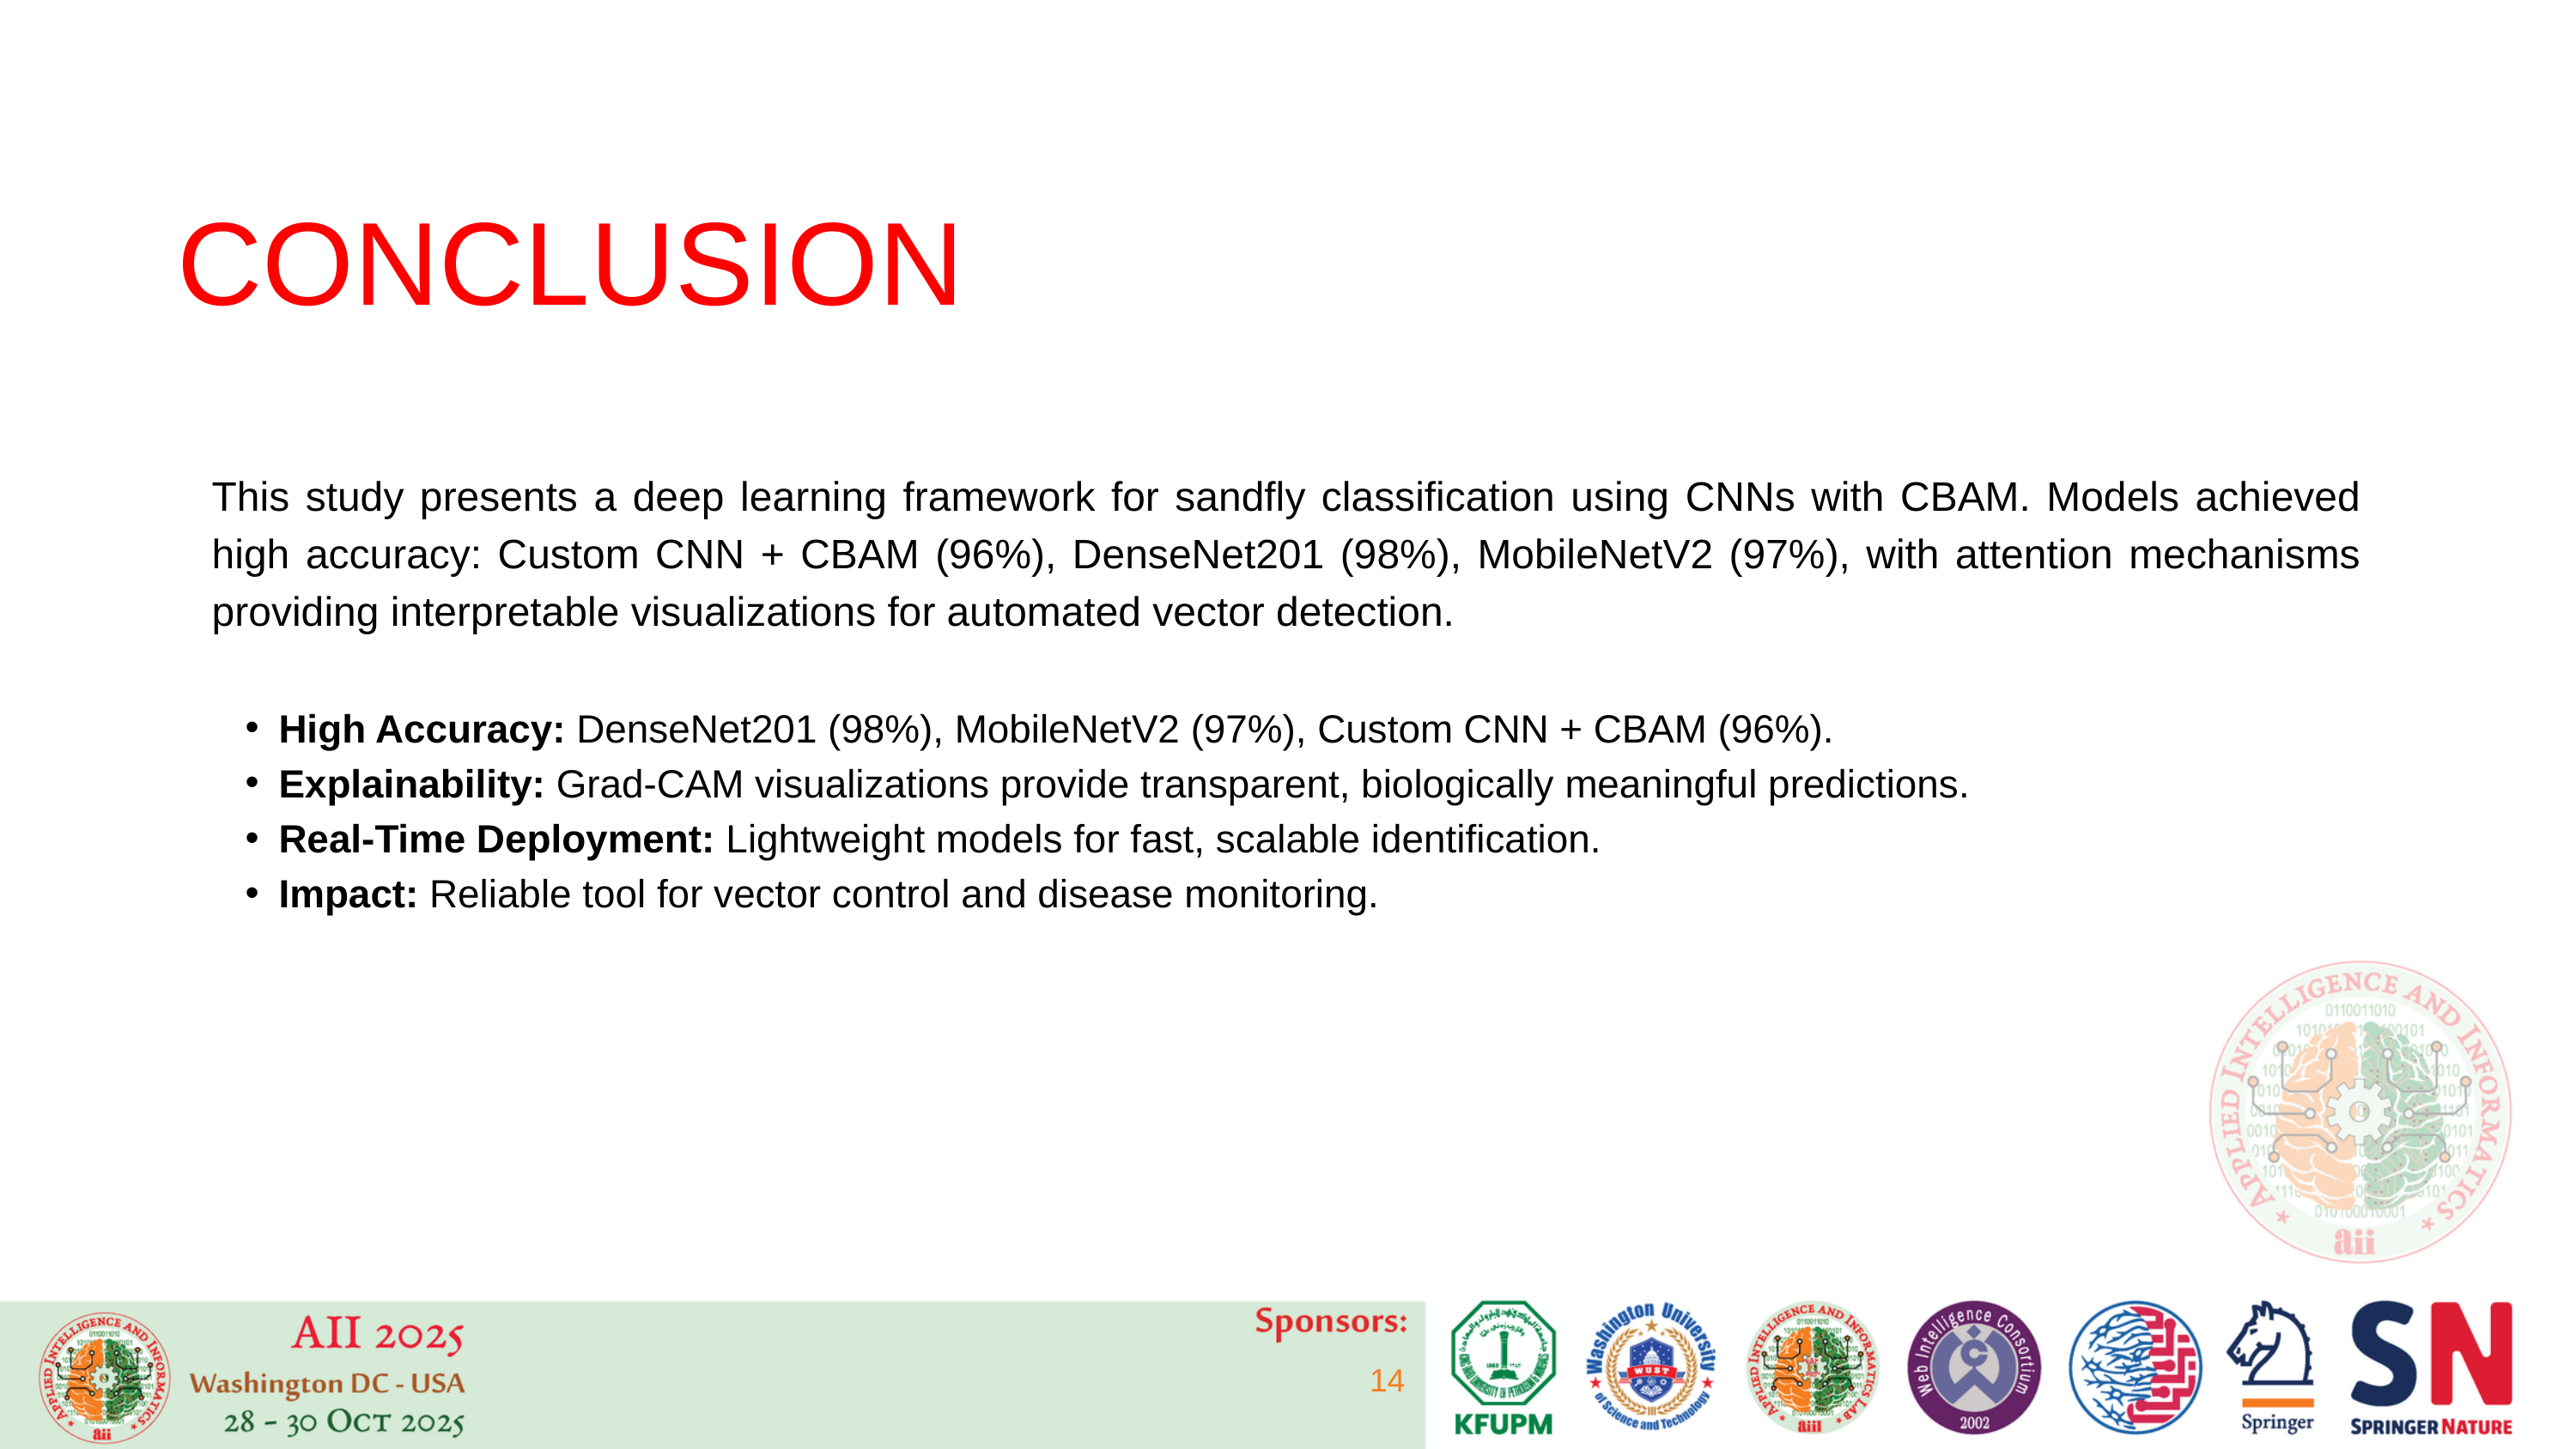

CONCLUSION
This study presents a deep learning framework for sandfly classification using CNNs with CBAM. Models achieved high accuracy: Custom CNN + CBAM (96%), DenseNet201 (98%), MobileNetV2 (97%), with attention mechanisms providing interpretable visualizations for automated vector detection.
High Accuracy: DenseNet201 (98%), MobileNetV2 (97%), Custom CNN + CBAM (96%).
Explainability: Grad-CAM visualizations provide transparent, biologically meaningful predictions.
Real-Time Deployment: Lightweight models for fast, scalable identification.
Impact: Reliable tool for vector control and disease monitoring.

14